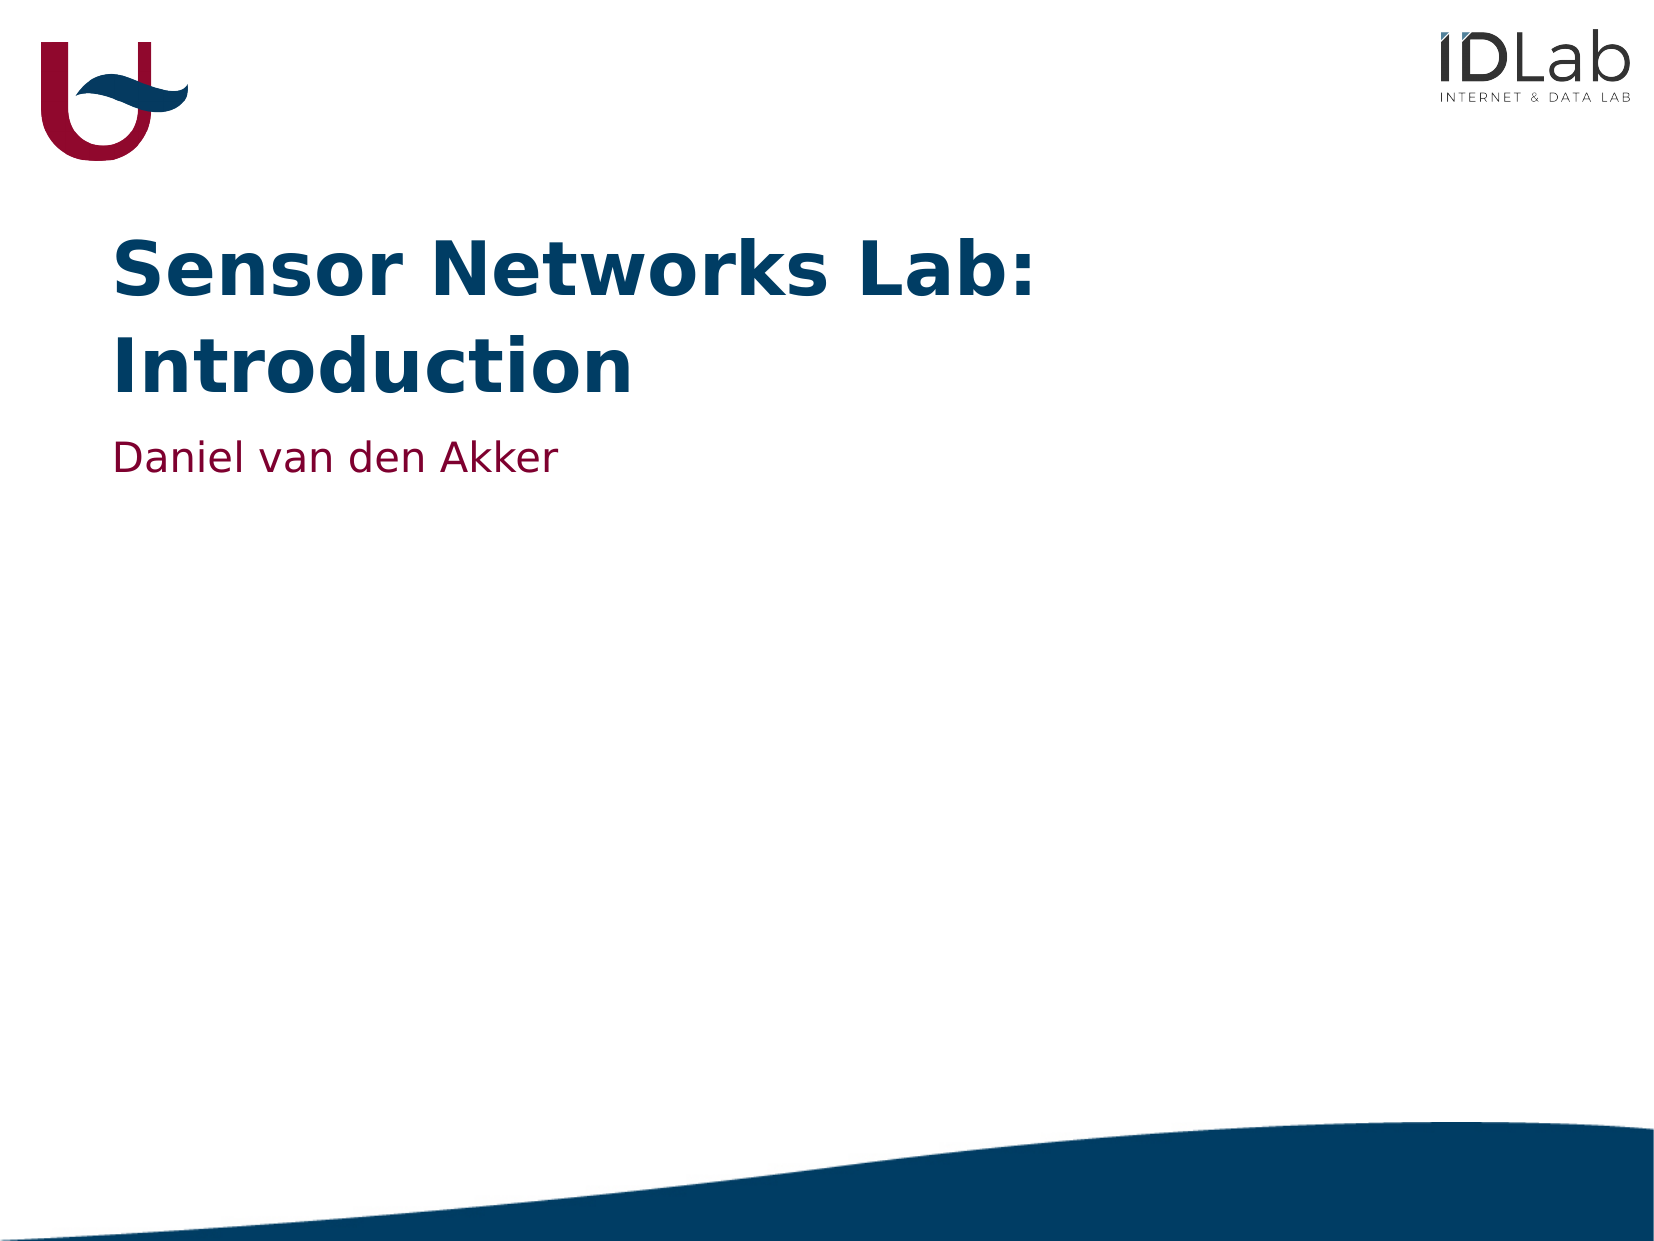

# Sensor Networks Lab: Introduction
Daniel van den Akker